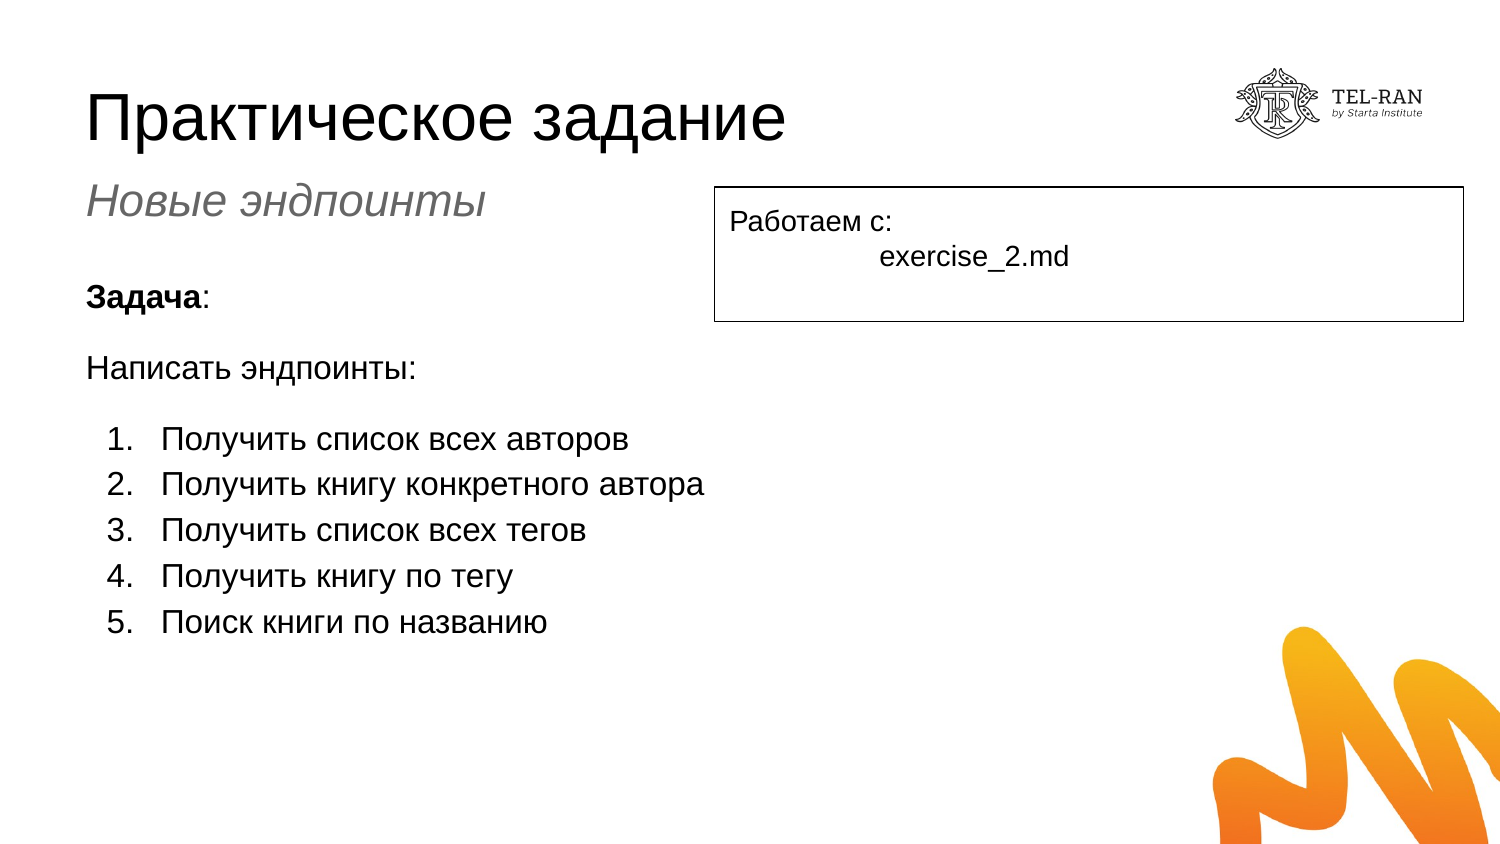

# Практическое задание
Новые эндпоинты
Работаем с:
	exercise_2.md

Задача:
Написать эндпоинты:
Получить список всех авторов
Получить книгу конкретного автора
Получить список всех тегов
Получить книгу по тегу
Поиск книги по названию